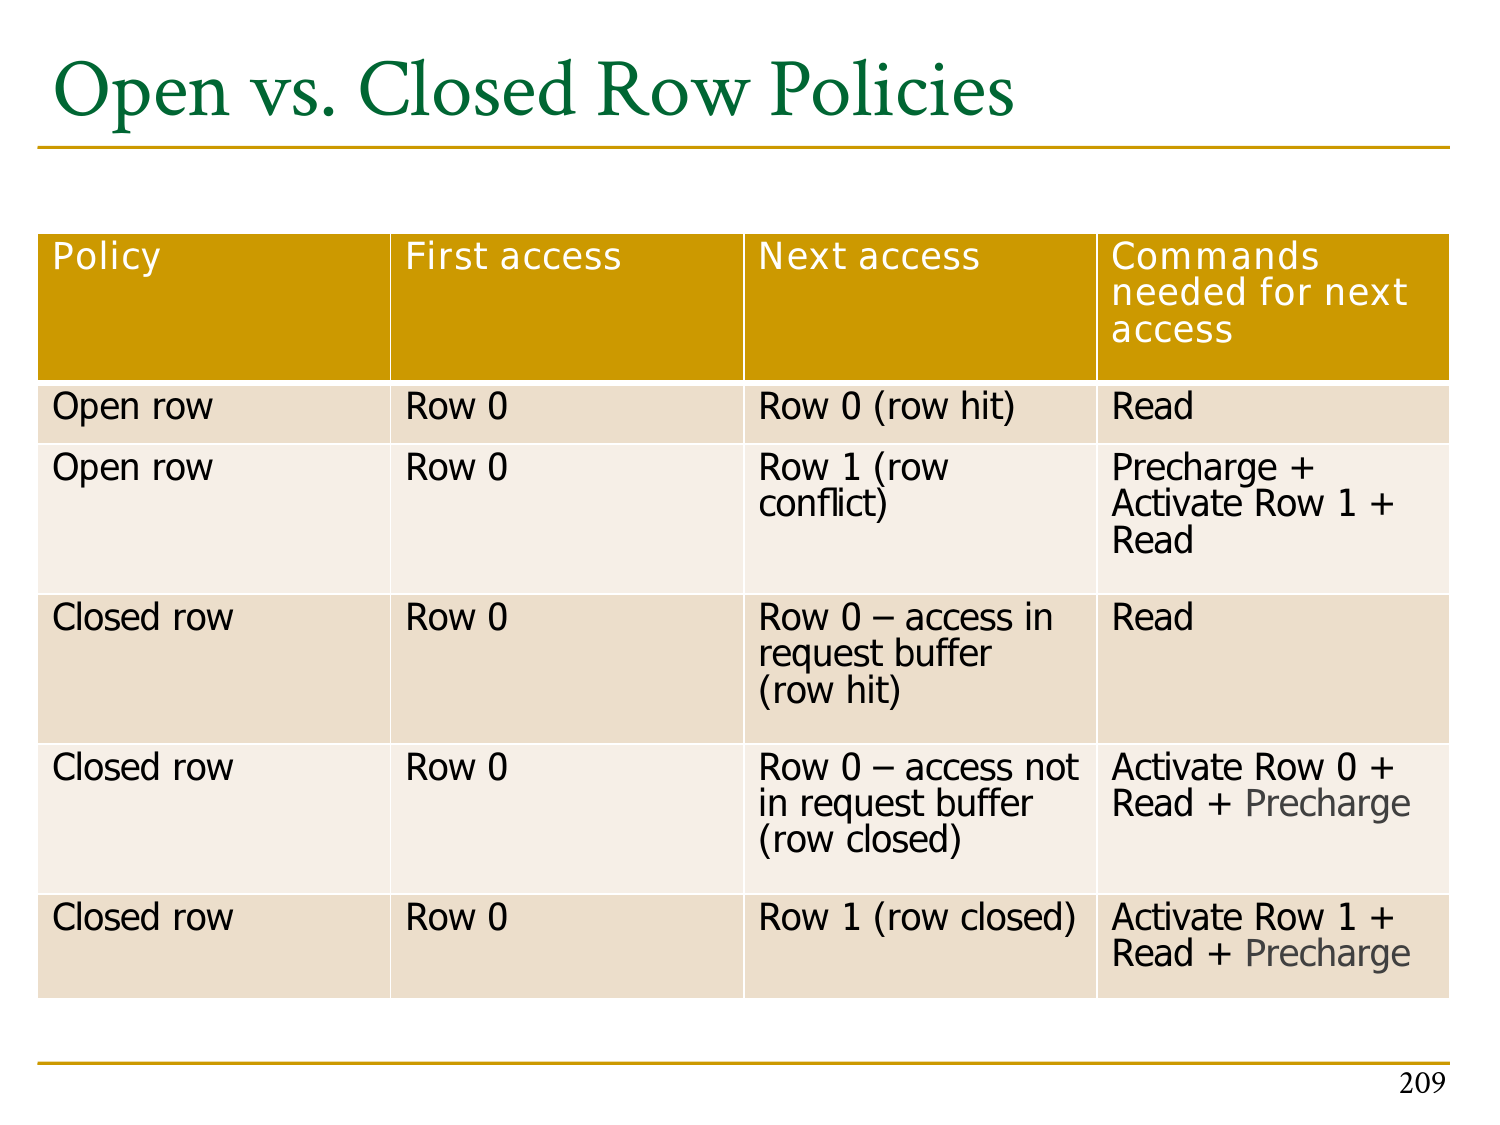

# Open vs. Closed Row Policies
| Policy | First access | Next access | Commands needed for next access |
| --- | --- | --- | --- |
| Open row | Row 0 | Row 0 (row hit) | Read |
| Open row | Row 0 | Row 1 (row conflict) | Precharge + Activate Row 1 + Read |
| Closed row | Row 0 | Row 0 – access in request buffer (row hit) | Read |
| Closed row | Row 0 | Row 0 – access not in request buffer (row closed) | Activate Row 0 + Read + Precharge |
| Closed row | Row 0 | Row 1 (row closed) | Activate Row 1 + Read + Precharge |
209